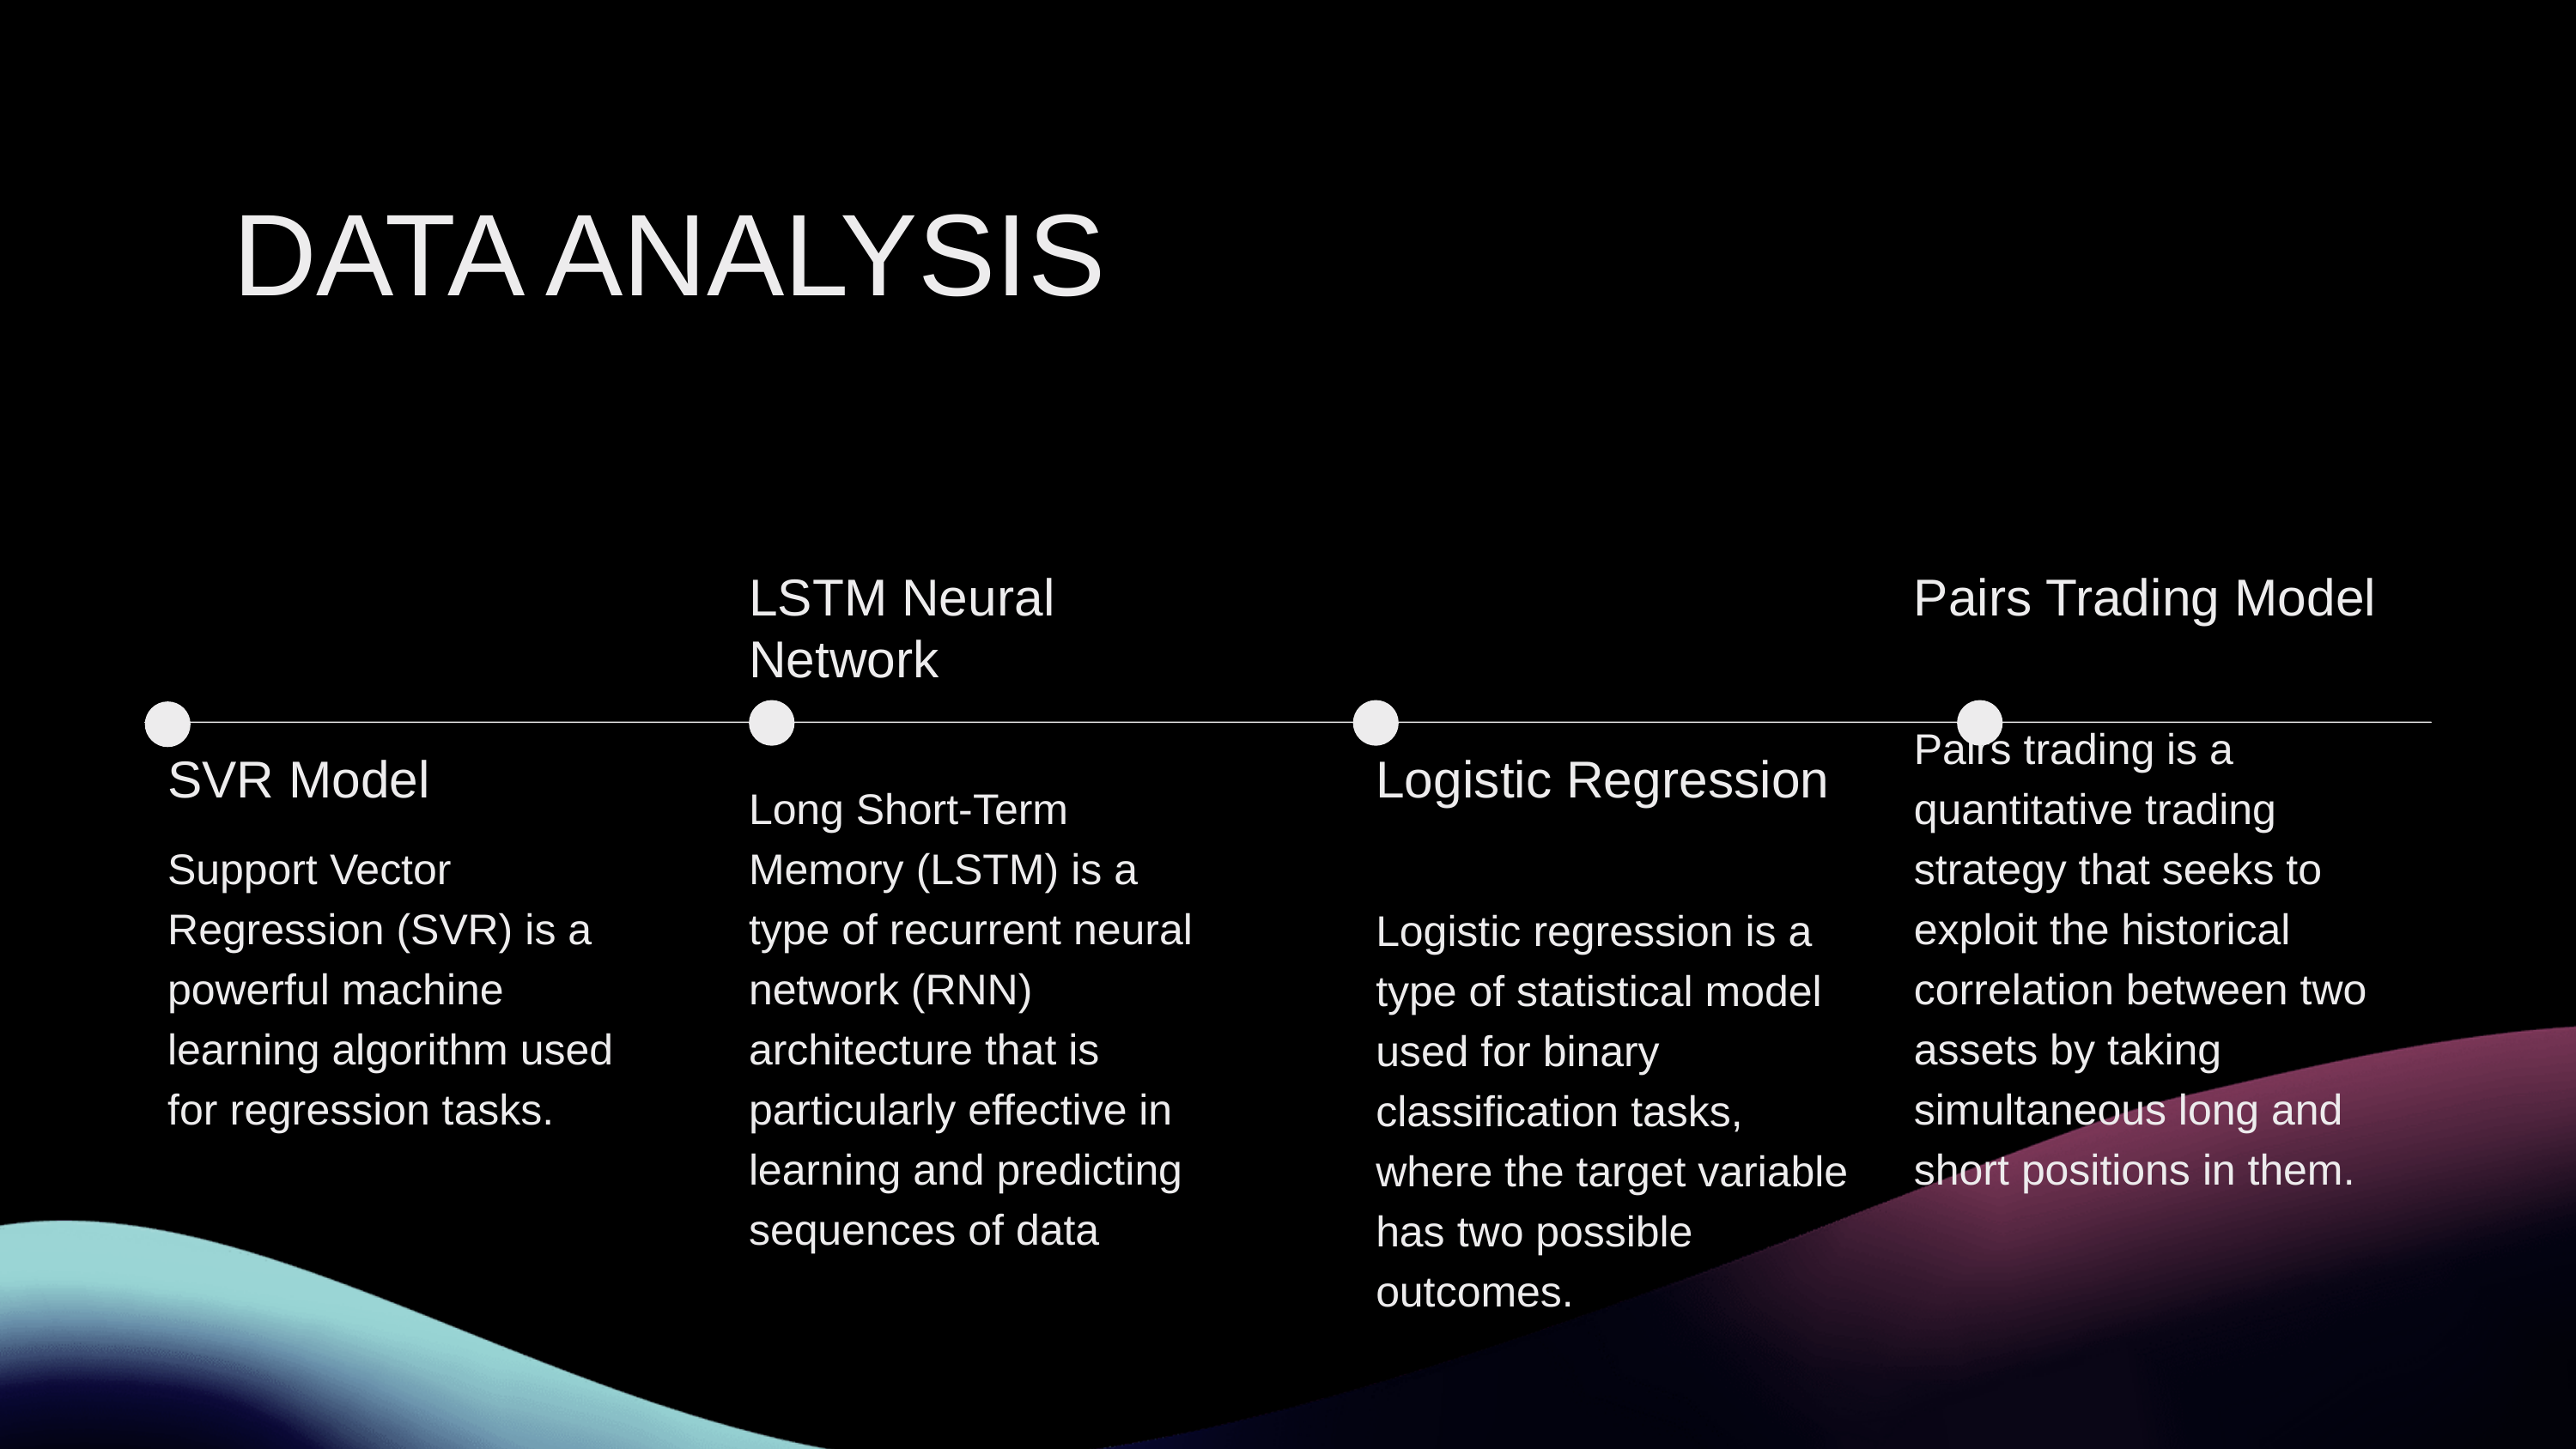

DATA ANALYSIS
LSTM Neural Network

Long Short-Term Memory (LSTM) is a type of recurrent neural network (RNN) architecture that is particularly effective in learning and predicting sequences of data
Pairs Trading Model
Pairs trading is a quantitative trading strategy that seeks to exploit the historical correlation between two assets by taking simultaneous long and short positions in them.

SVR Model
Support Vector Regression (SVR) is a powerful machine learning algorithm used for regression tasks.
Logistic Regression
Logistic regression is a type of statistical model used for binary classification tasks, where the target variable has two possible outcomes.